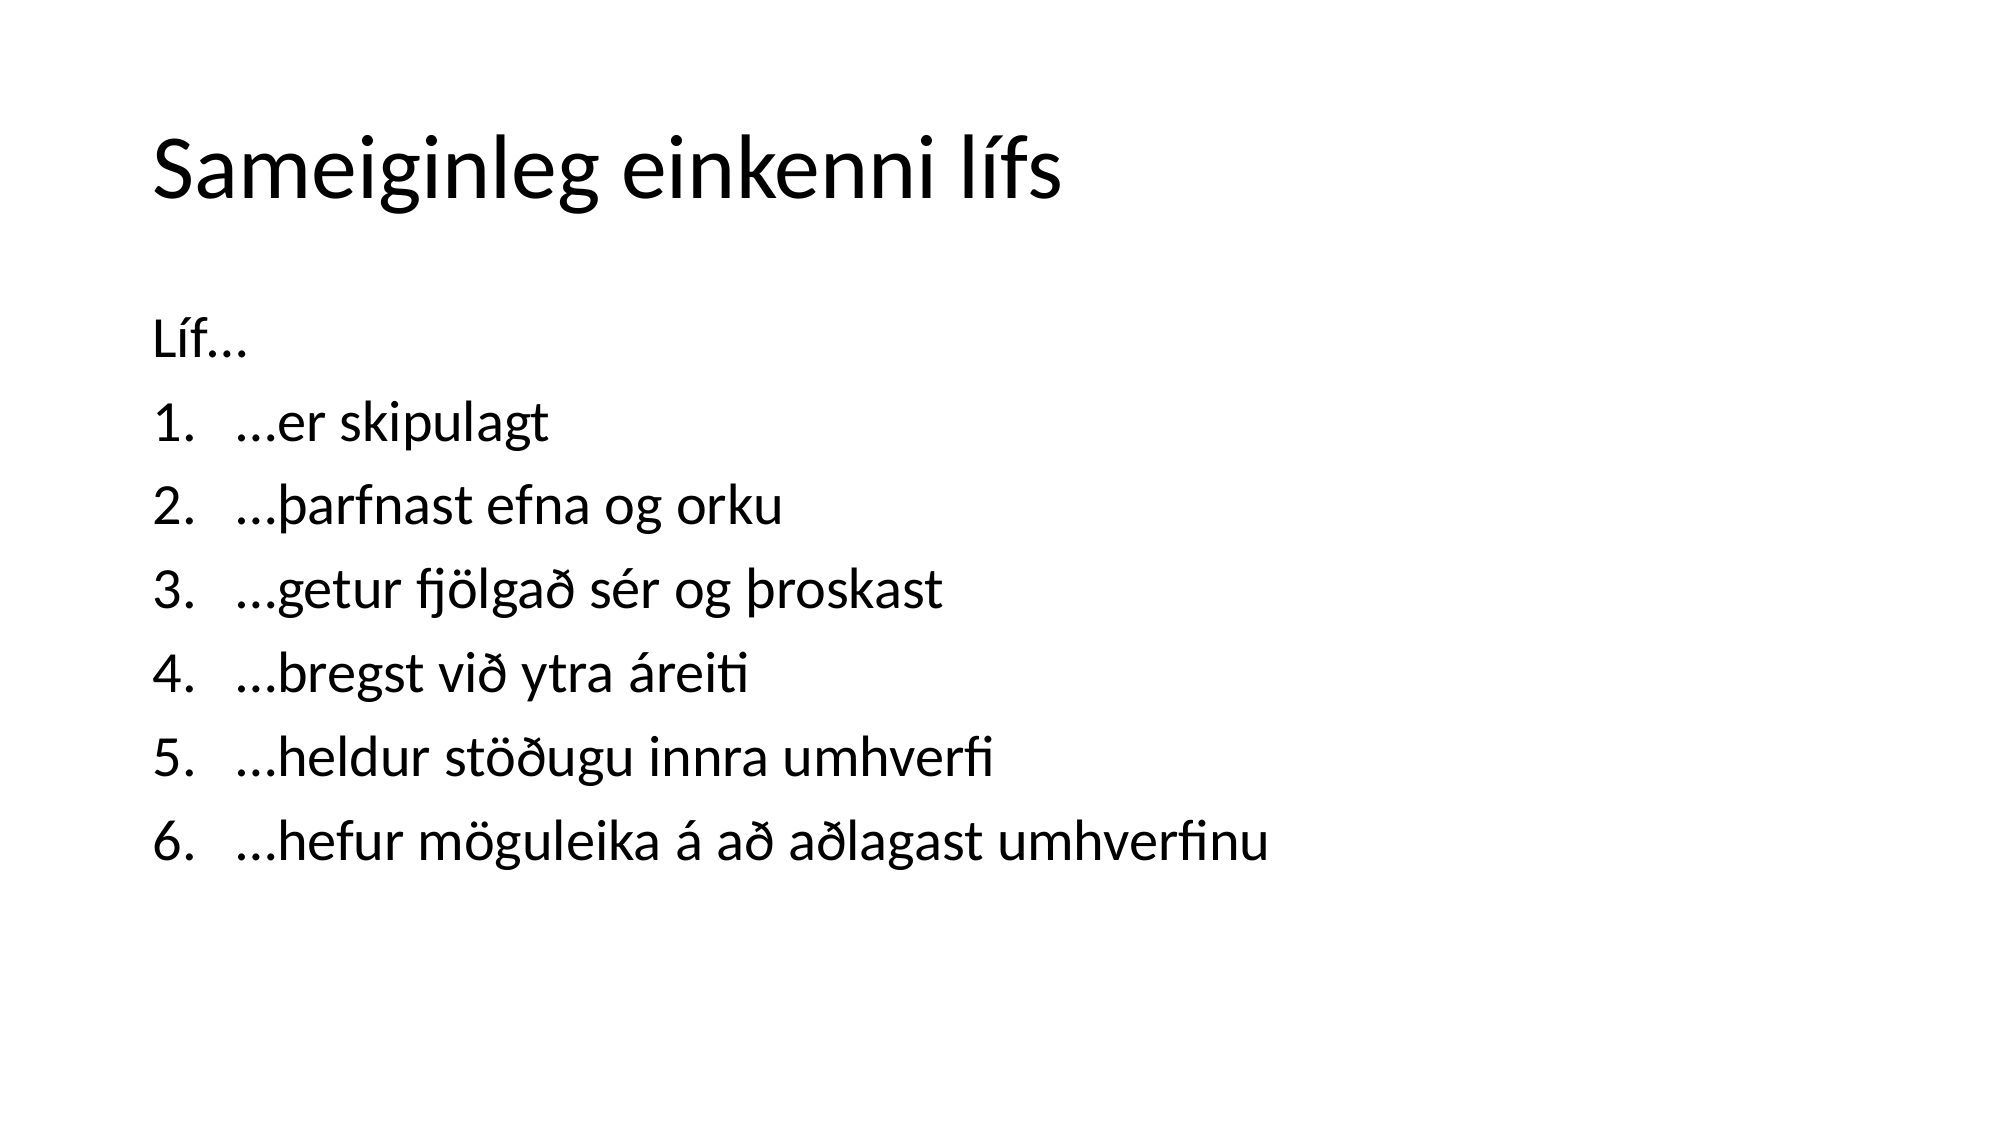

# Sameiginleg einkenni lífs
Líf…
…er skipulagt
…þarfnast efna og orku
…getur fjölgað sér og þroskast
…bregst við ytra áreiti
…heldur stöðugu innra umhverfi
…hefur möguleika á að aðlagast umhverfinu